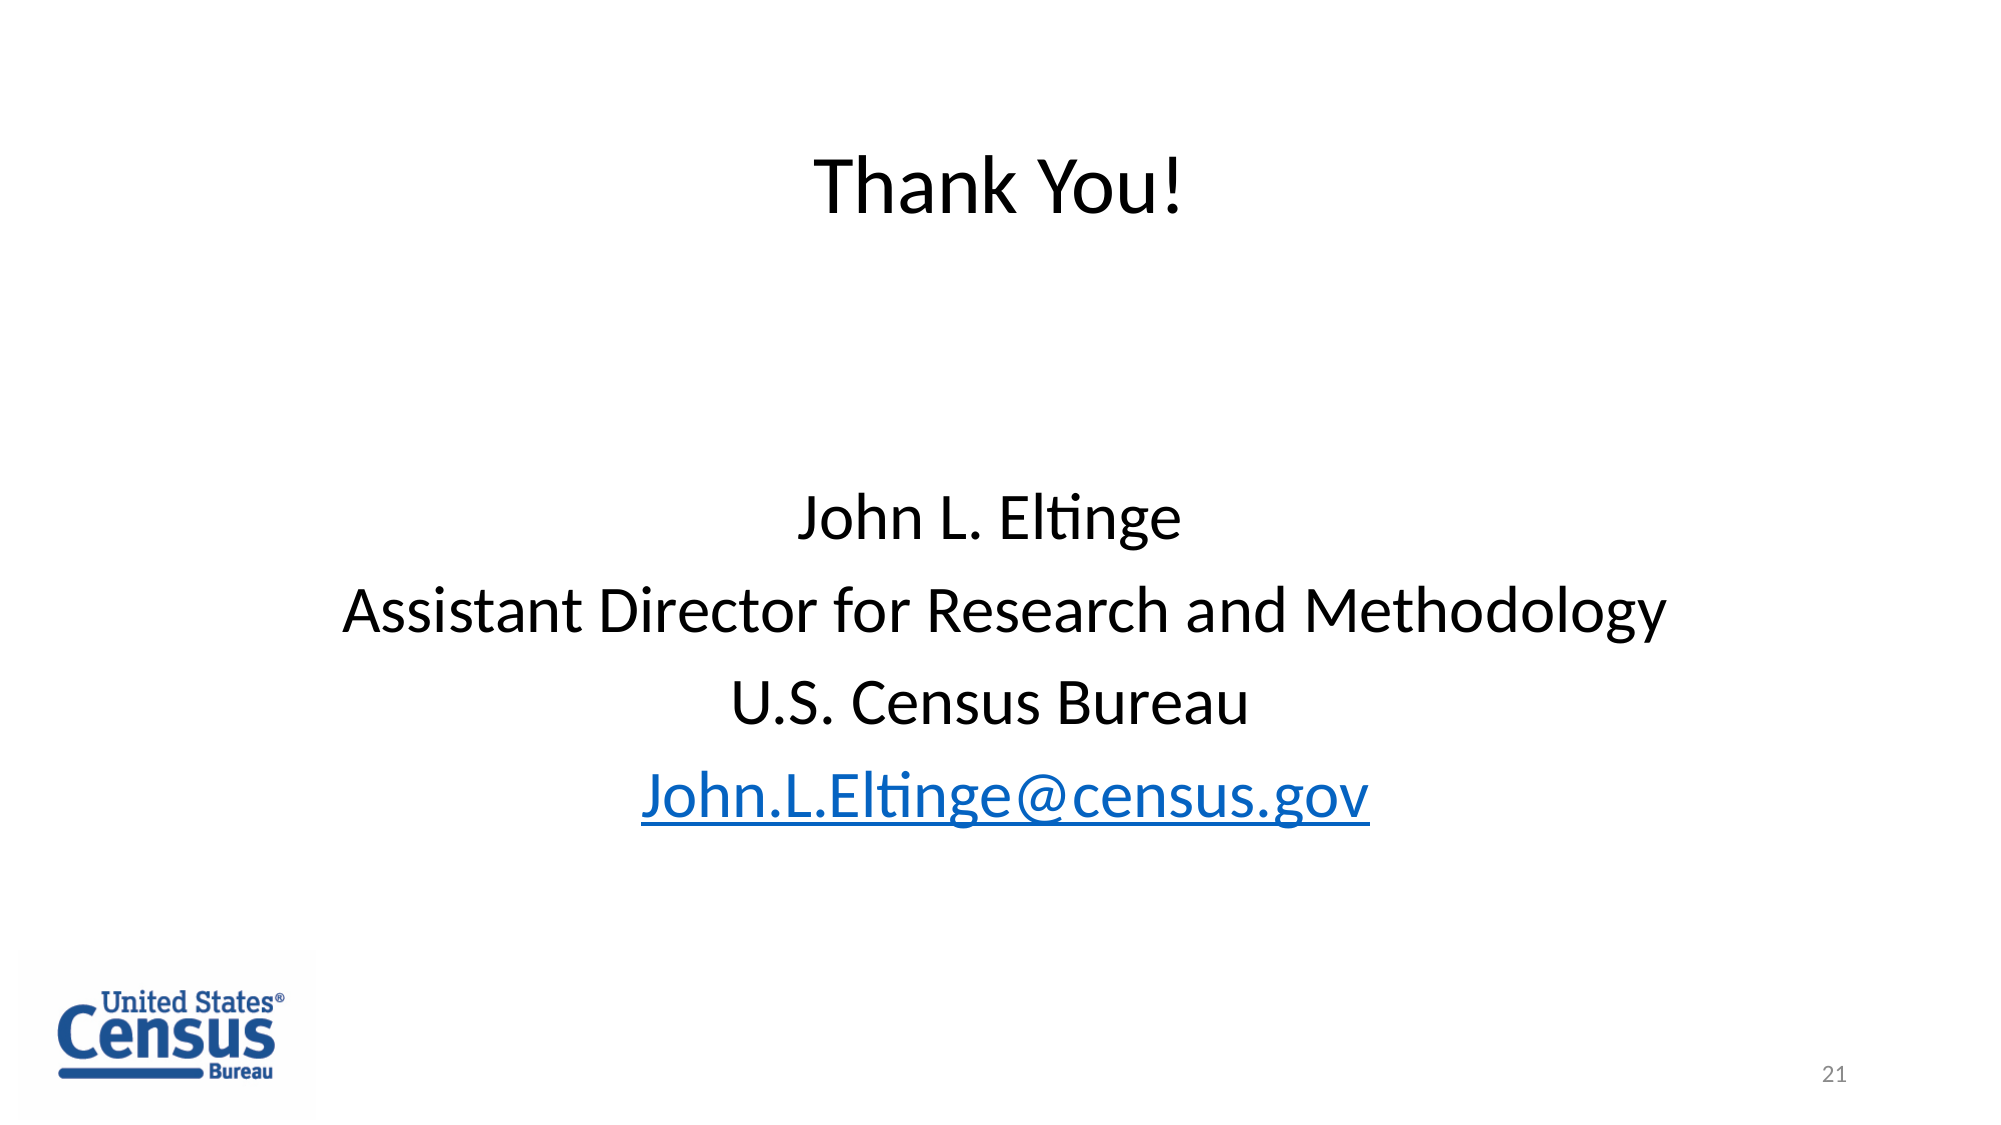

21

# Thank You!

John L. Eltinge
Assistant Director for Research and Methodology
U.S. Census Bureau
John.L.Eltinge@census.gov